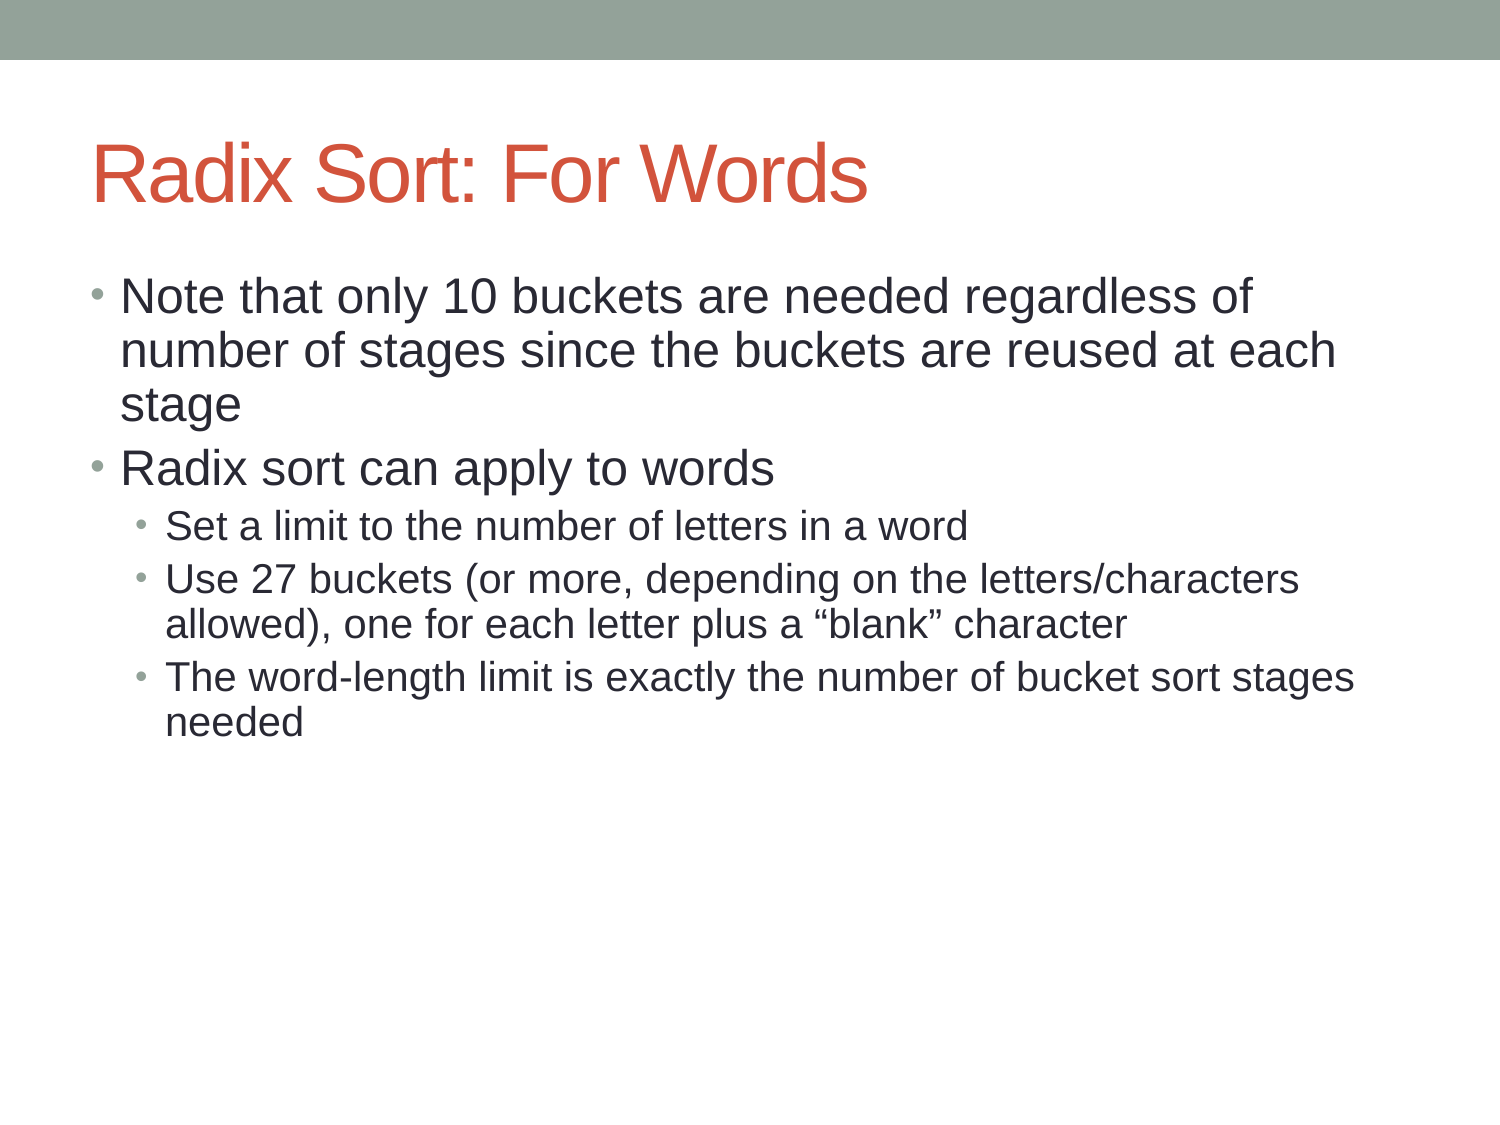

# Radix Sort: For Words
Note that only 10 buckets are needed regardless of number of stages since the buckets are reused at each stage
Radix sort can apply to words
Set a limit to the number of letters in a word
Use 27 buckets (or more, depending on the letters/characters allowed), one for each letter plus a “blank” character
The word-length limit is exactly the number of bucket sort stages needed